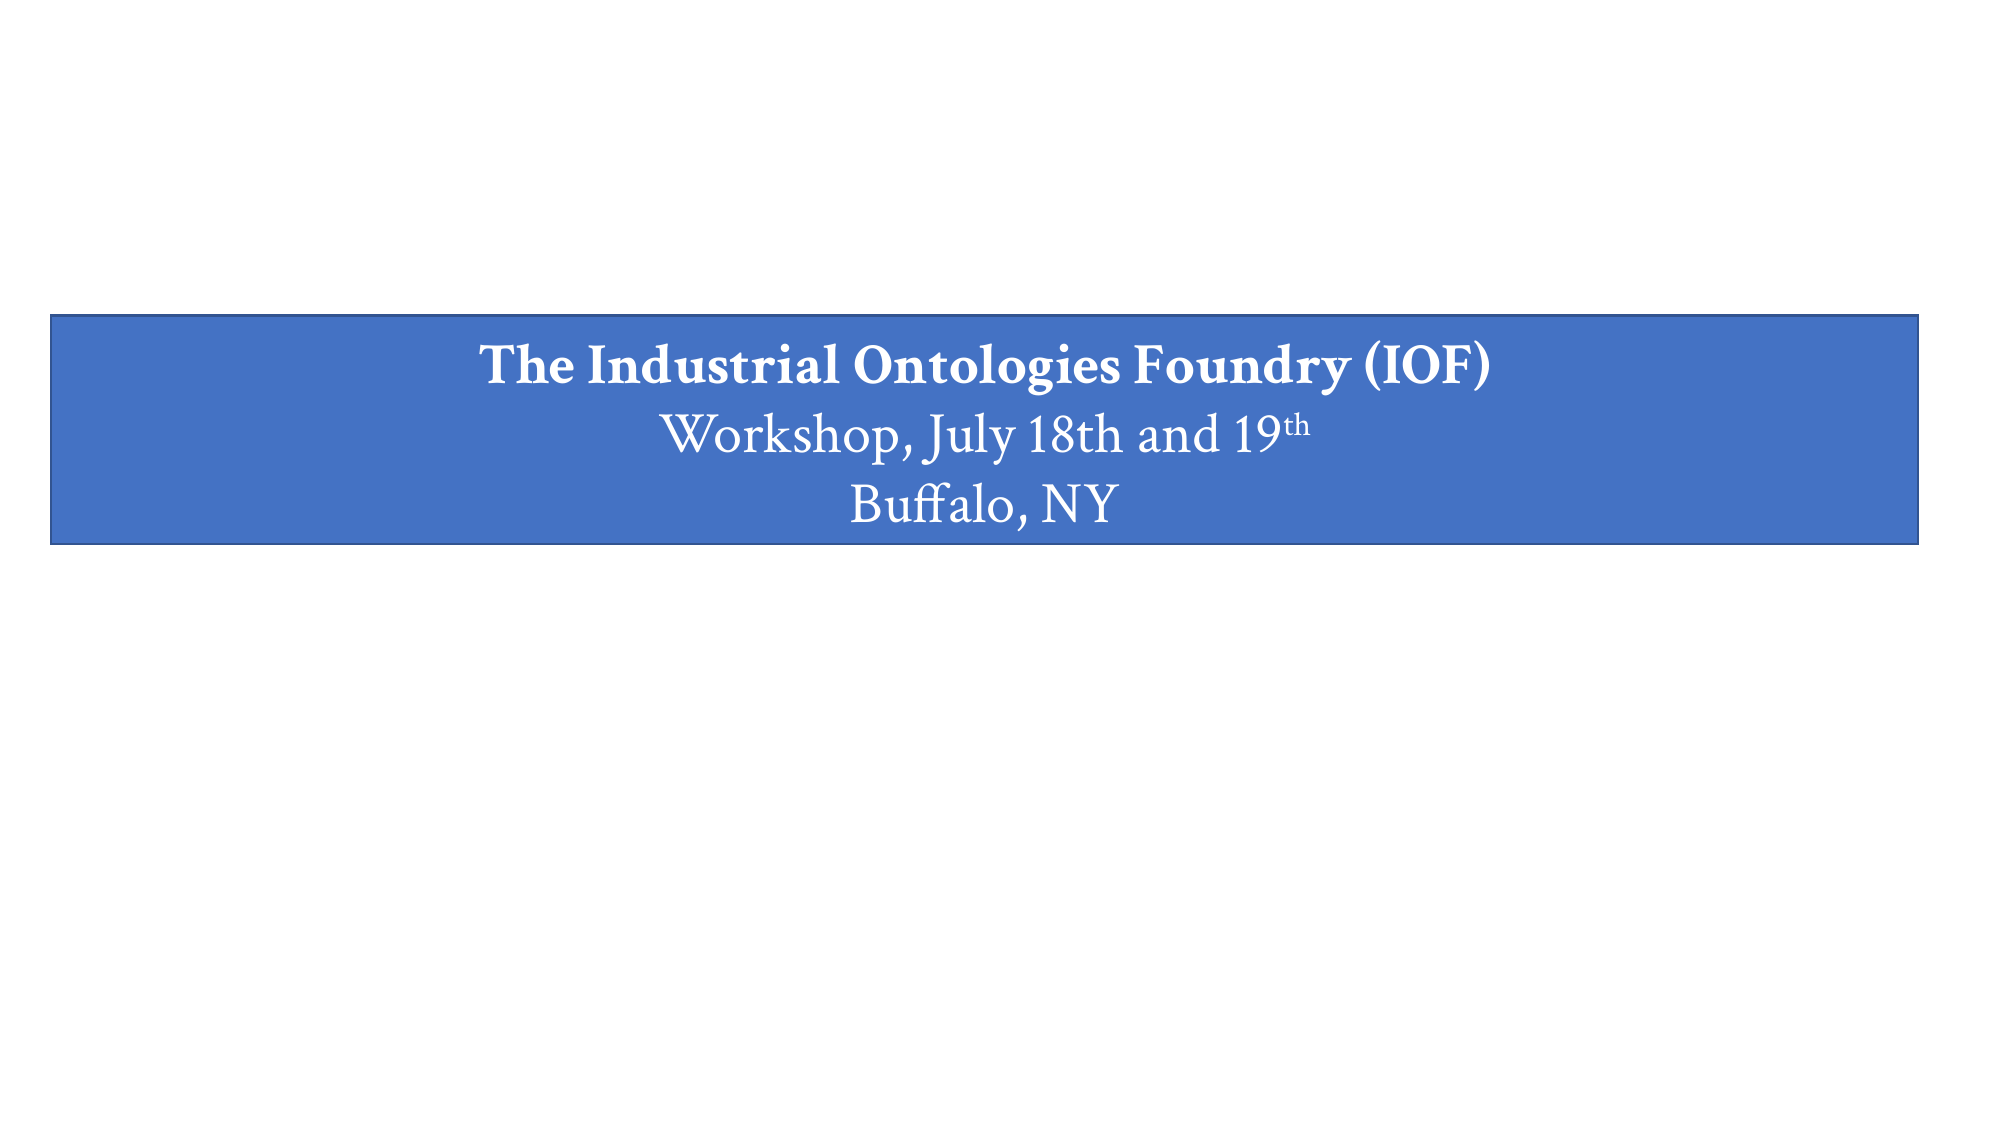

The Industrial Ontologies Foundry (IOF)
Workshop, July 18th and 19th
Buffalo, NY